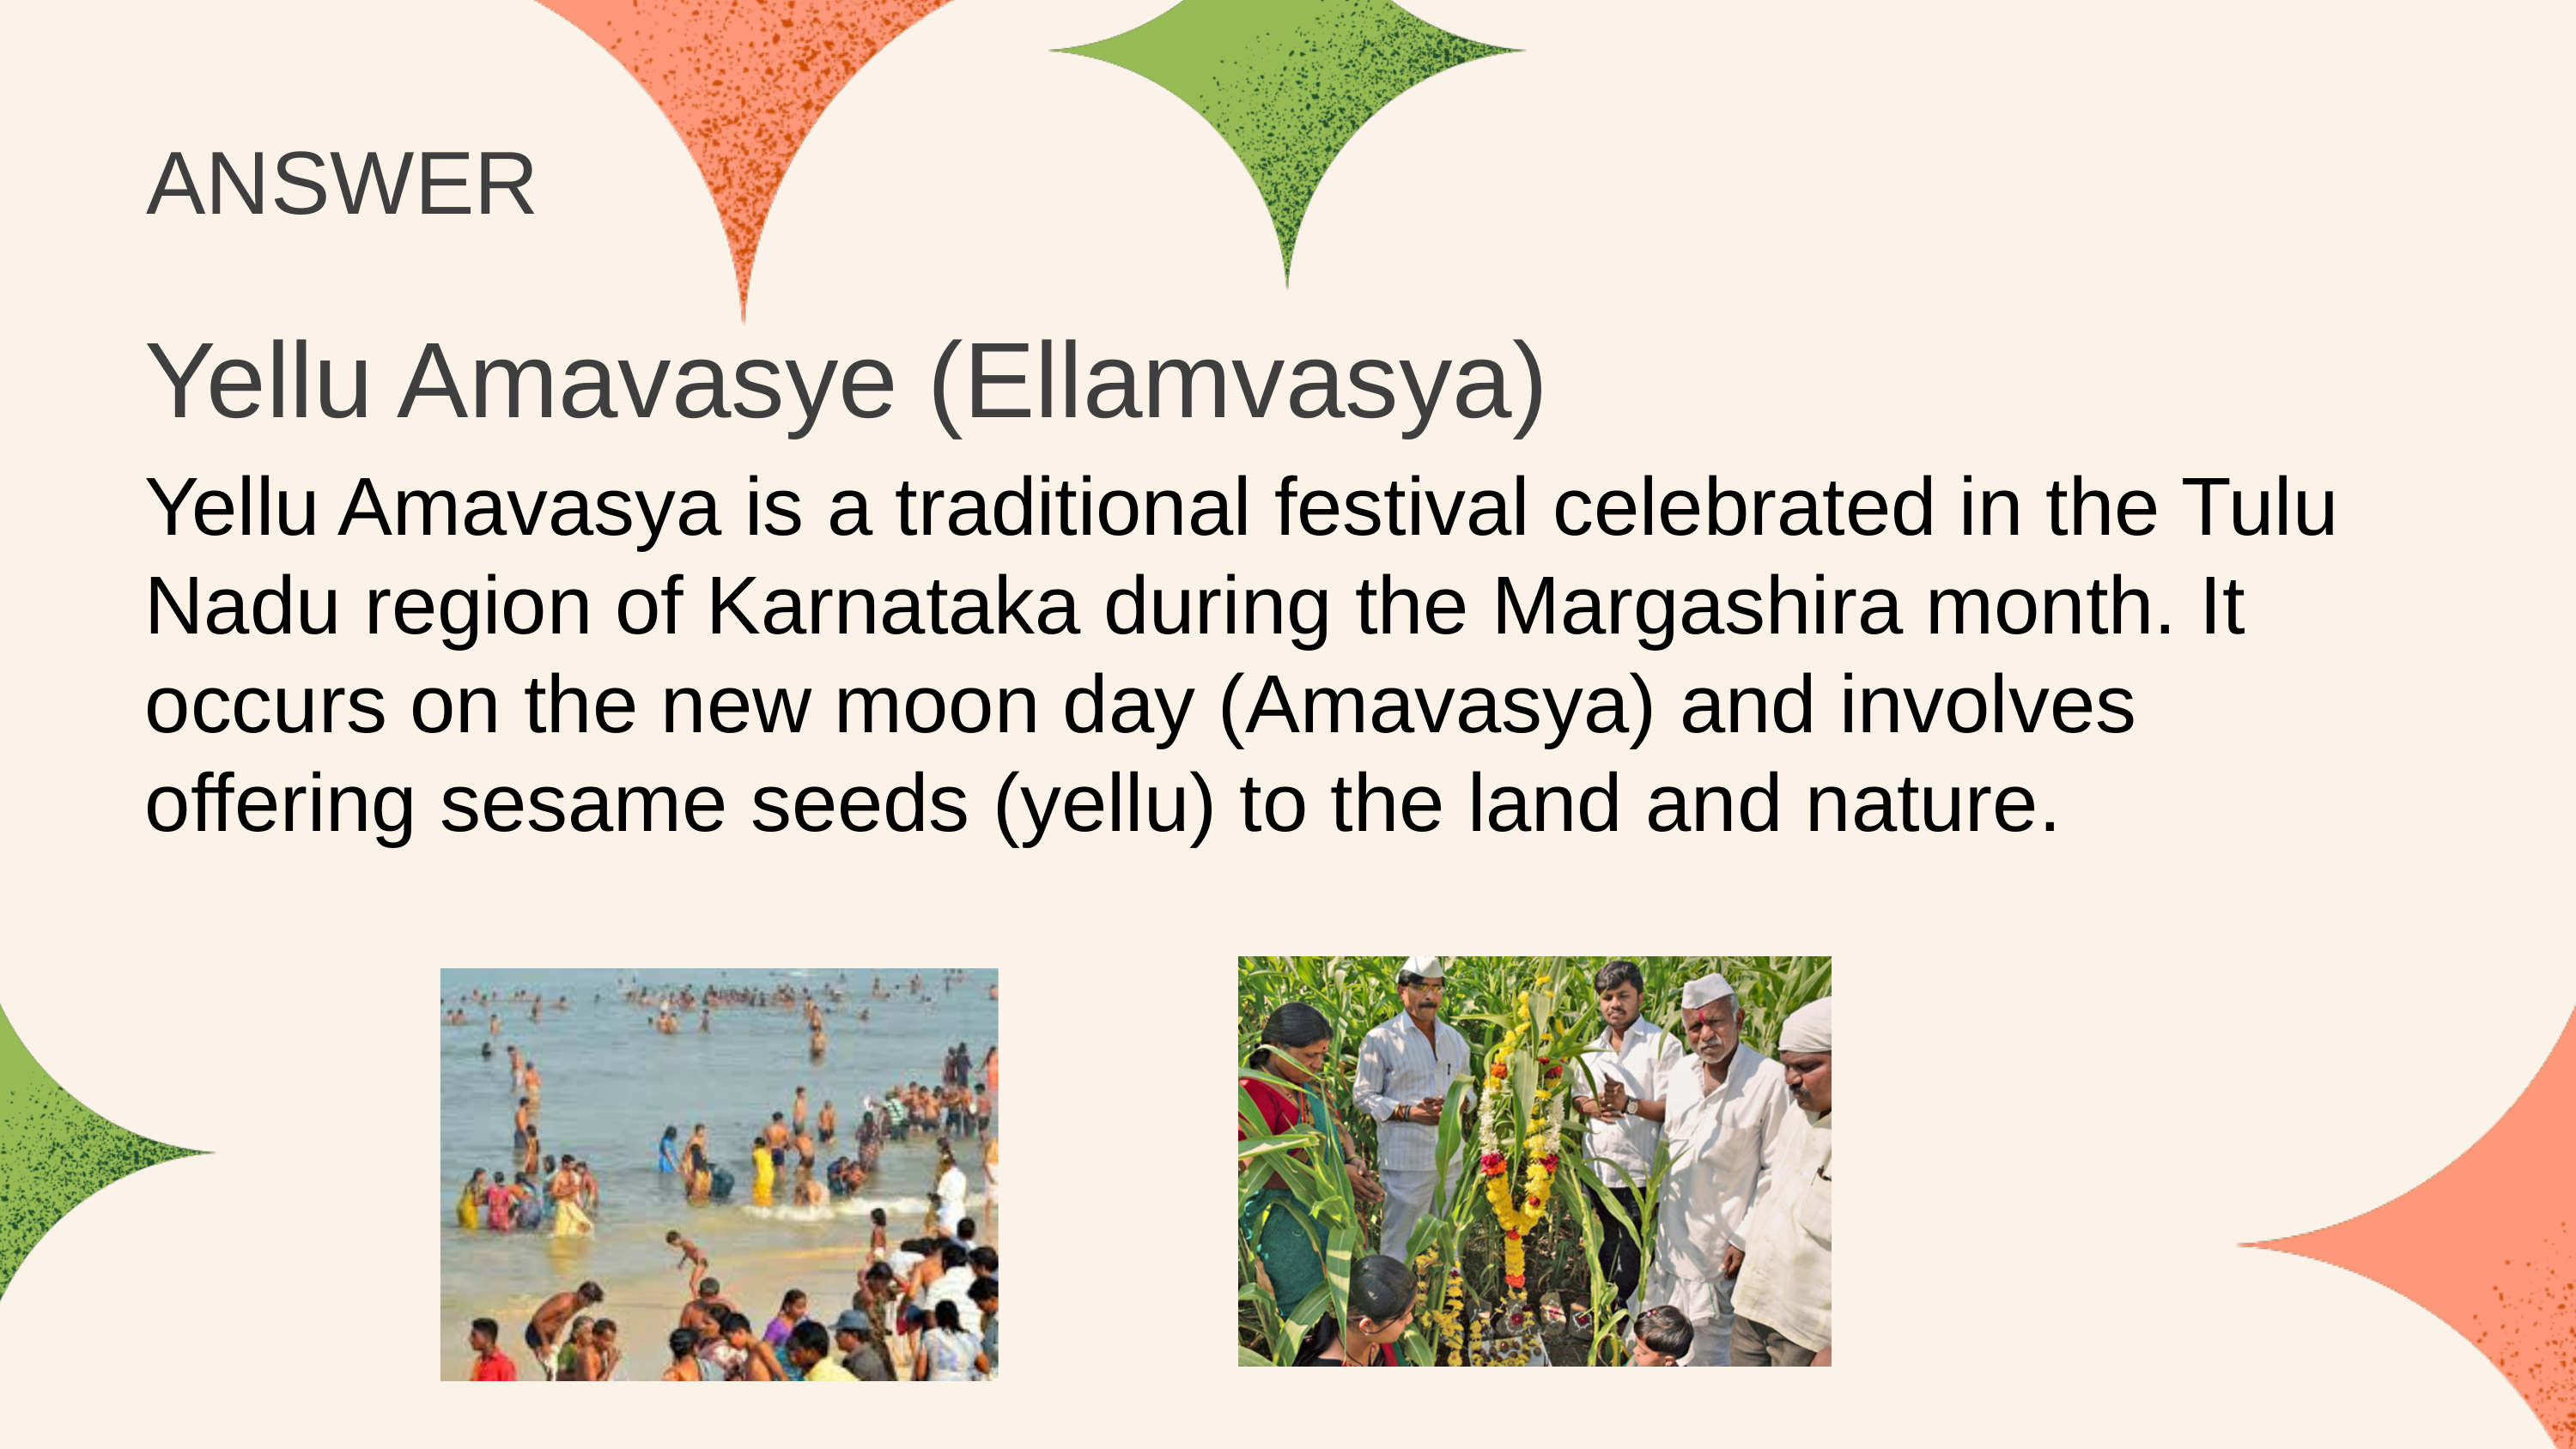

ANSWER
Yellu Amavasye (Ellamvasya)
Yellu Amavasya is a traditional festival celebrated in the Tulu Nadu region of Karnataka during the Margashira month. It occurs on the new moon day (Amavasya) and involves offering sesame seeds (yellu) to the land and nature.